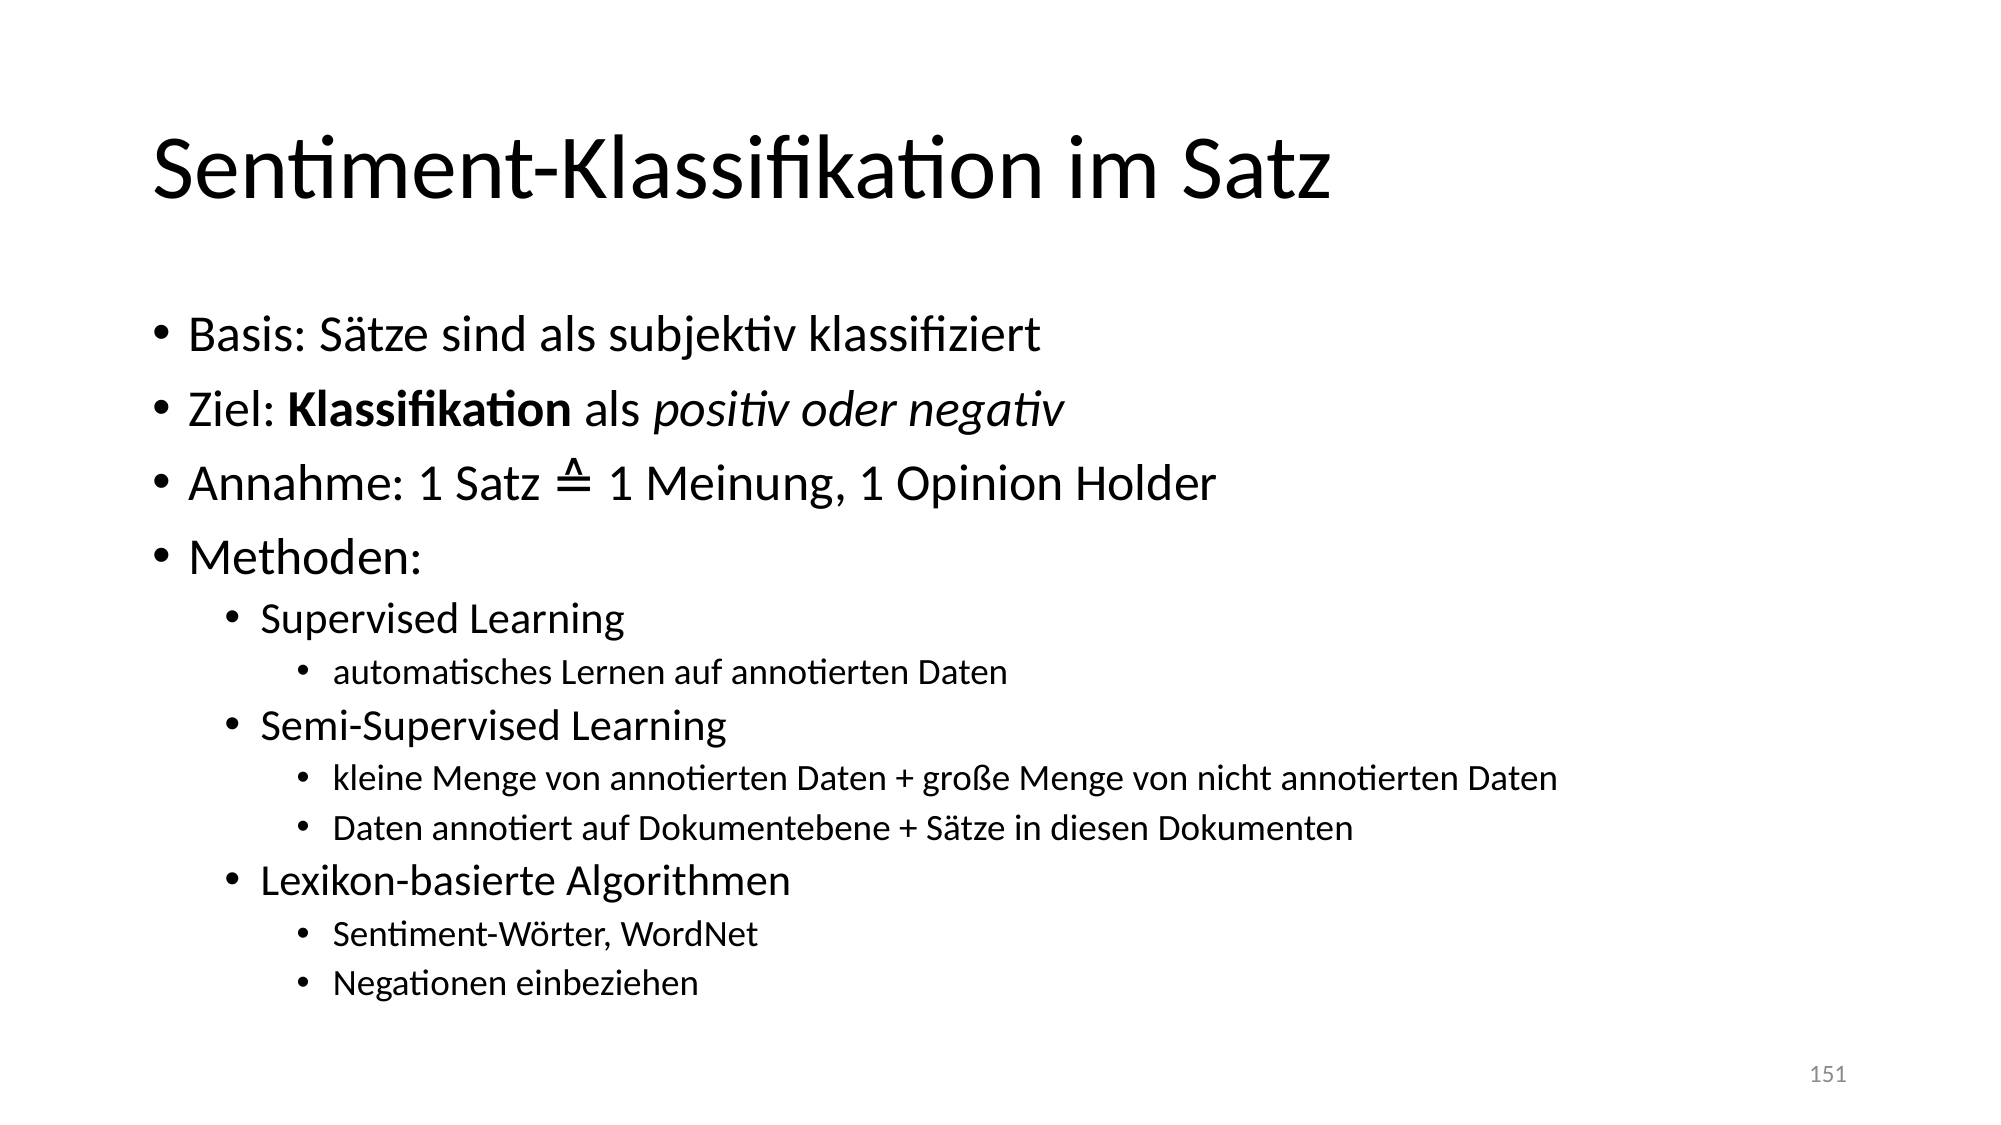

# Sentiment-Klassifikation im Satz
Basis: Sätze sind als subjektiv klassifiziert
Ziel: Klassifikation als positiv oder negativ
Annahme: 1 Satz ≙ 1 Meinung, 1 Opinion Holder
Methoden:
Supervised Learning
automatisches Lernen auf annotierten Daten
Semi-Supervised Learning
kleine Menge von annotierten Daten + große Menge von nicht annotierten Daten
Daten annotiert auf Dokumentebene + Sätze in diesen Dokumenten
Lexikon-basierte Algorithmen
Sentiment-Wörter, WordNet
Negationen einbeziehen

151